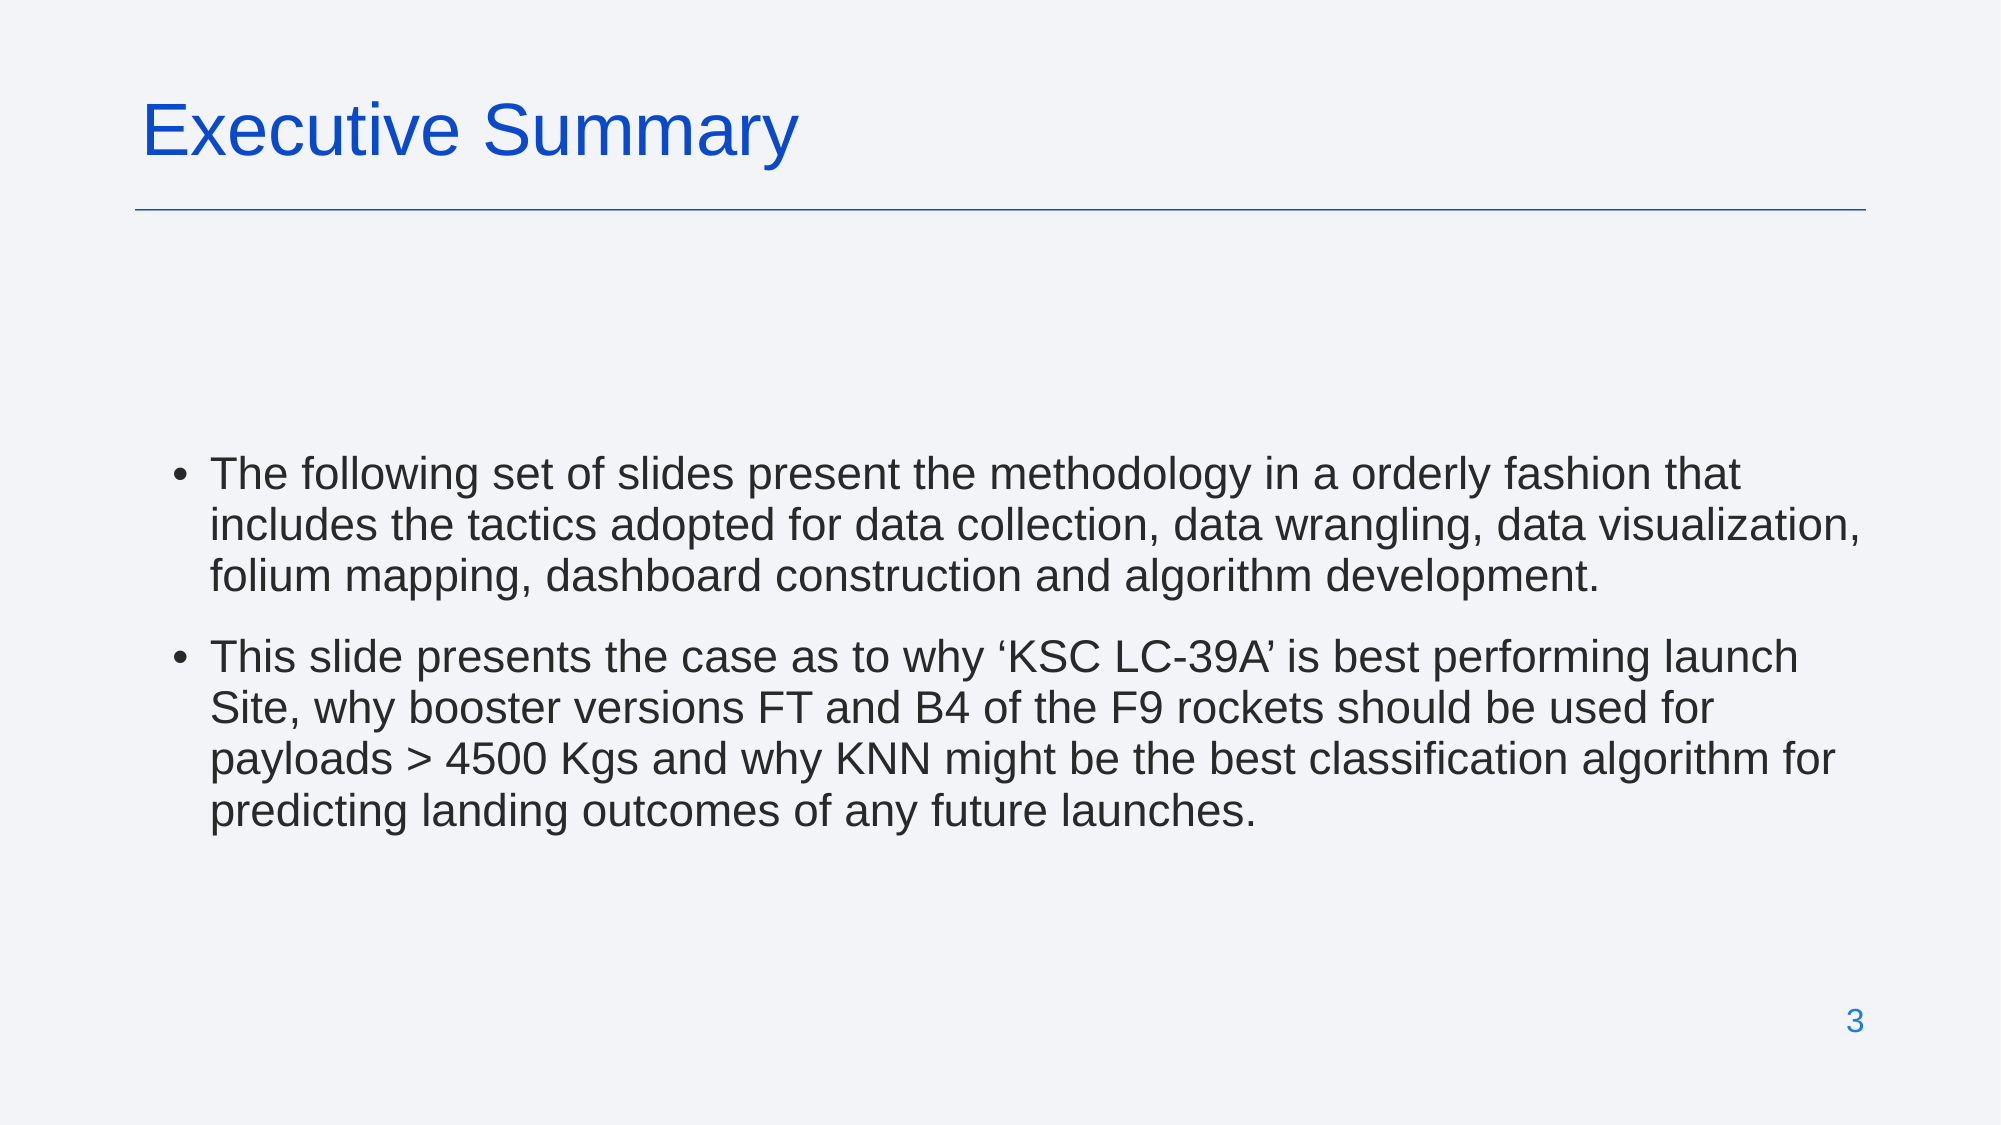

Executive Summary
The following set of slides present the methodology in a orderly fashion that includes the tactics adopted for data collection, data wrangling, data visualization, folium mapping, dashboard construction and algorithm development.
This slide presents the case as to why ‘KSC LC-39A’ is best performing launch Site, why booster versions FT and B4 of the F9 rockets should be used for payloads > 4500 Kgs and why KNN might be the best classification algorithm for predicting landing outcomes of any future launches.
3